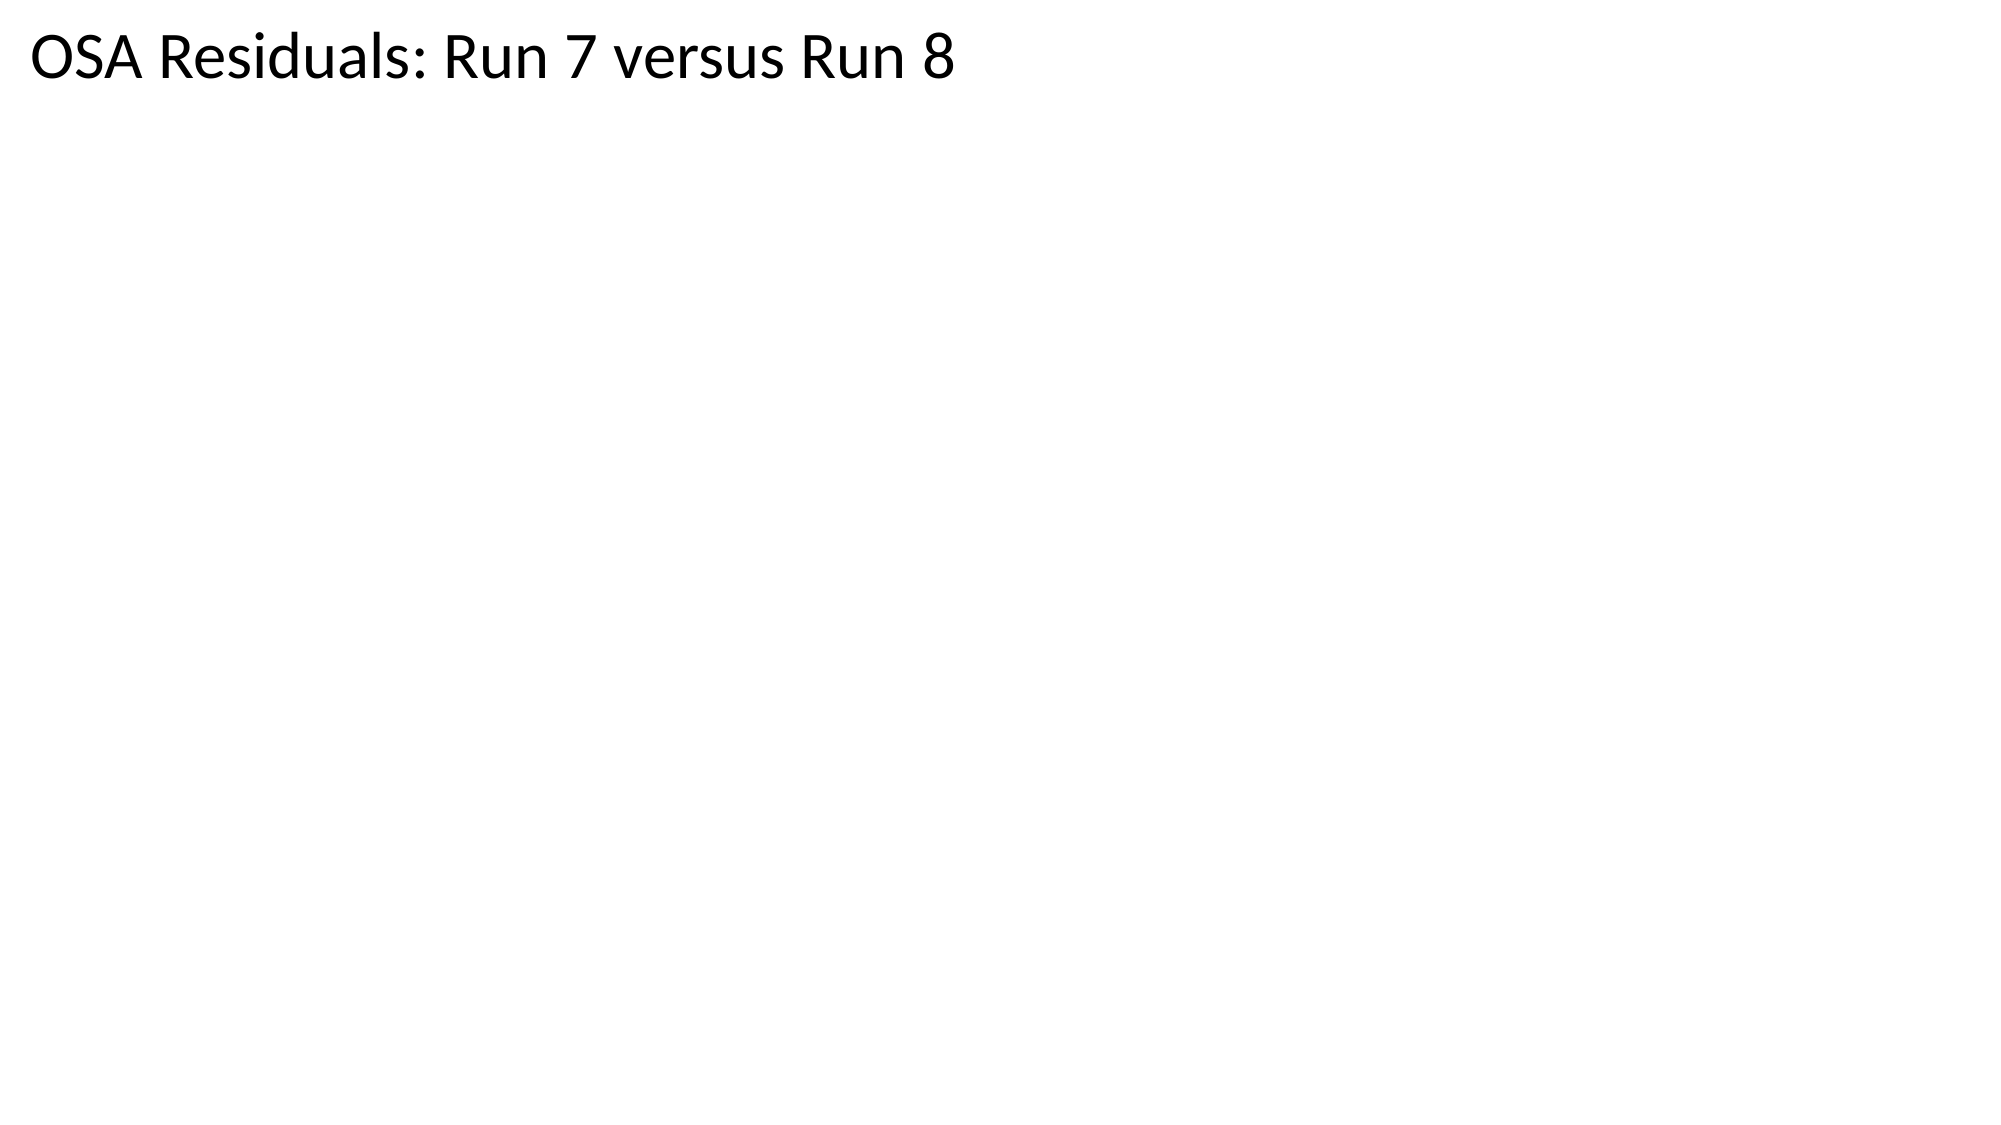

OSA Residuals: Run 7 versus Run 8